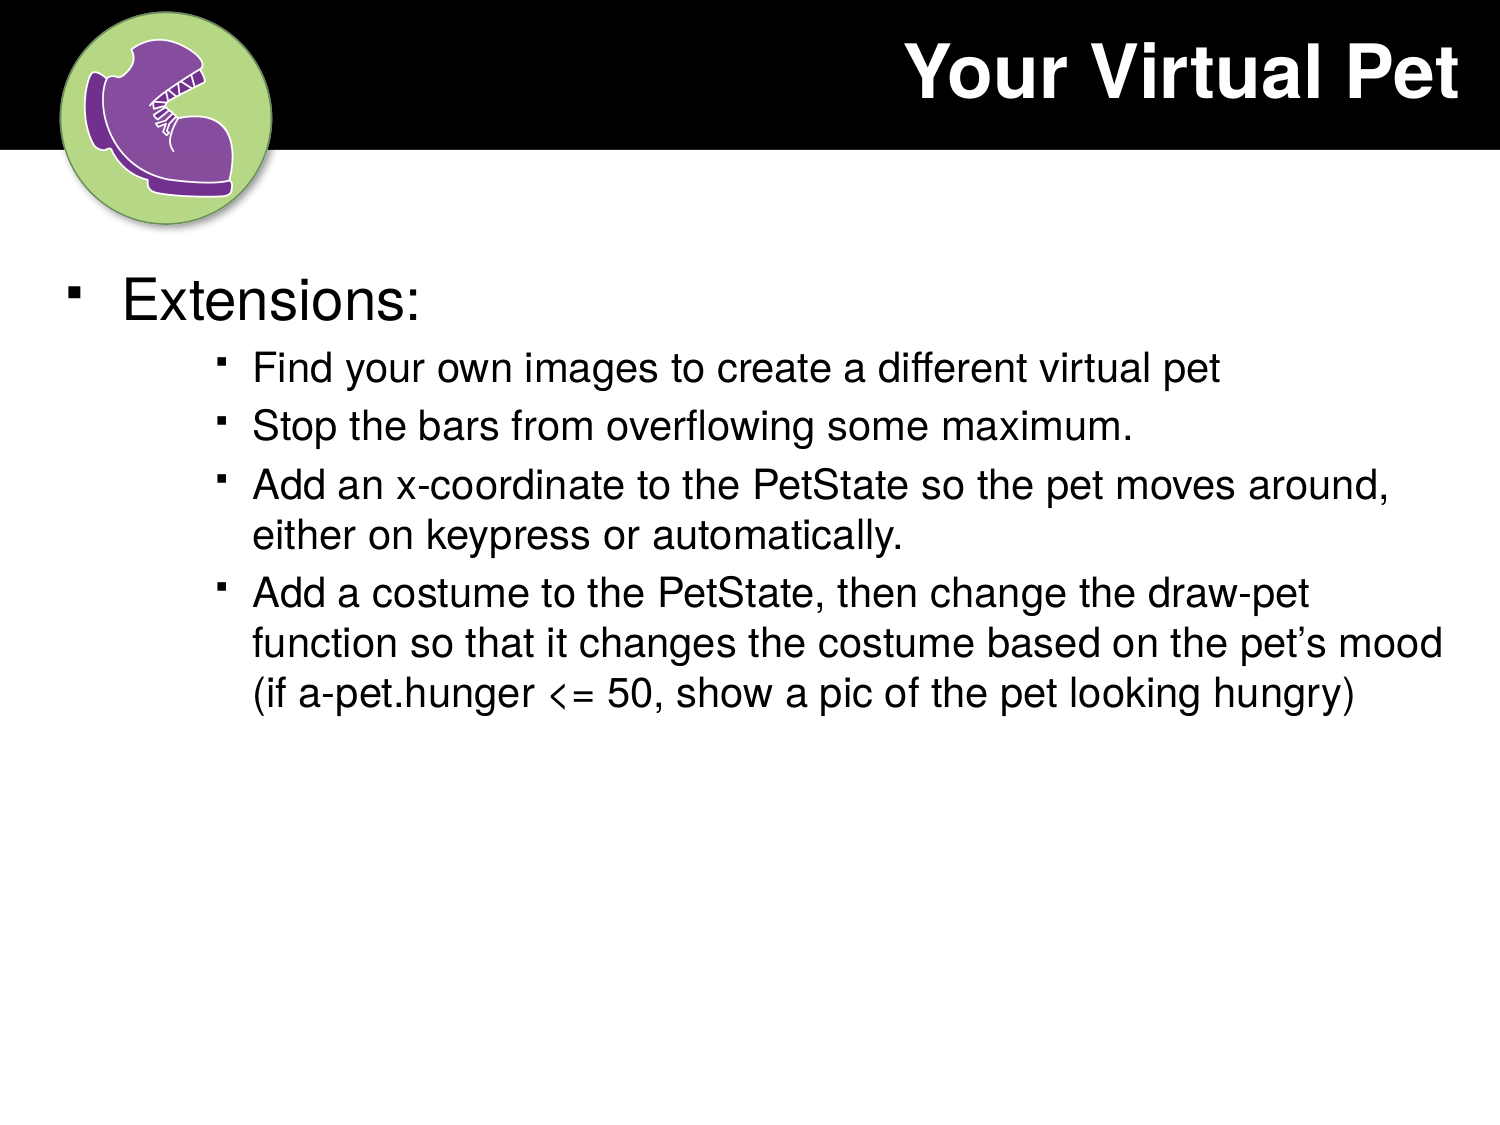

# Your Virtual Pet
Extensions:
Find your own images to create a different virtual pet
Stop the bars from overflowing some maximum.
Add an x-coordinate to the PetState so the pet moves around, either on keypress or automatically.
Add a costume to the PetState, then change the draw-pet function so that it changes the costume based on the pet’s mood (if a-pet.hunger <= 50, show a pic of the pet looking hungry)